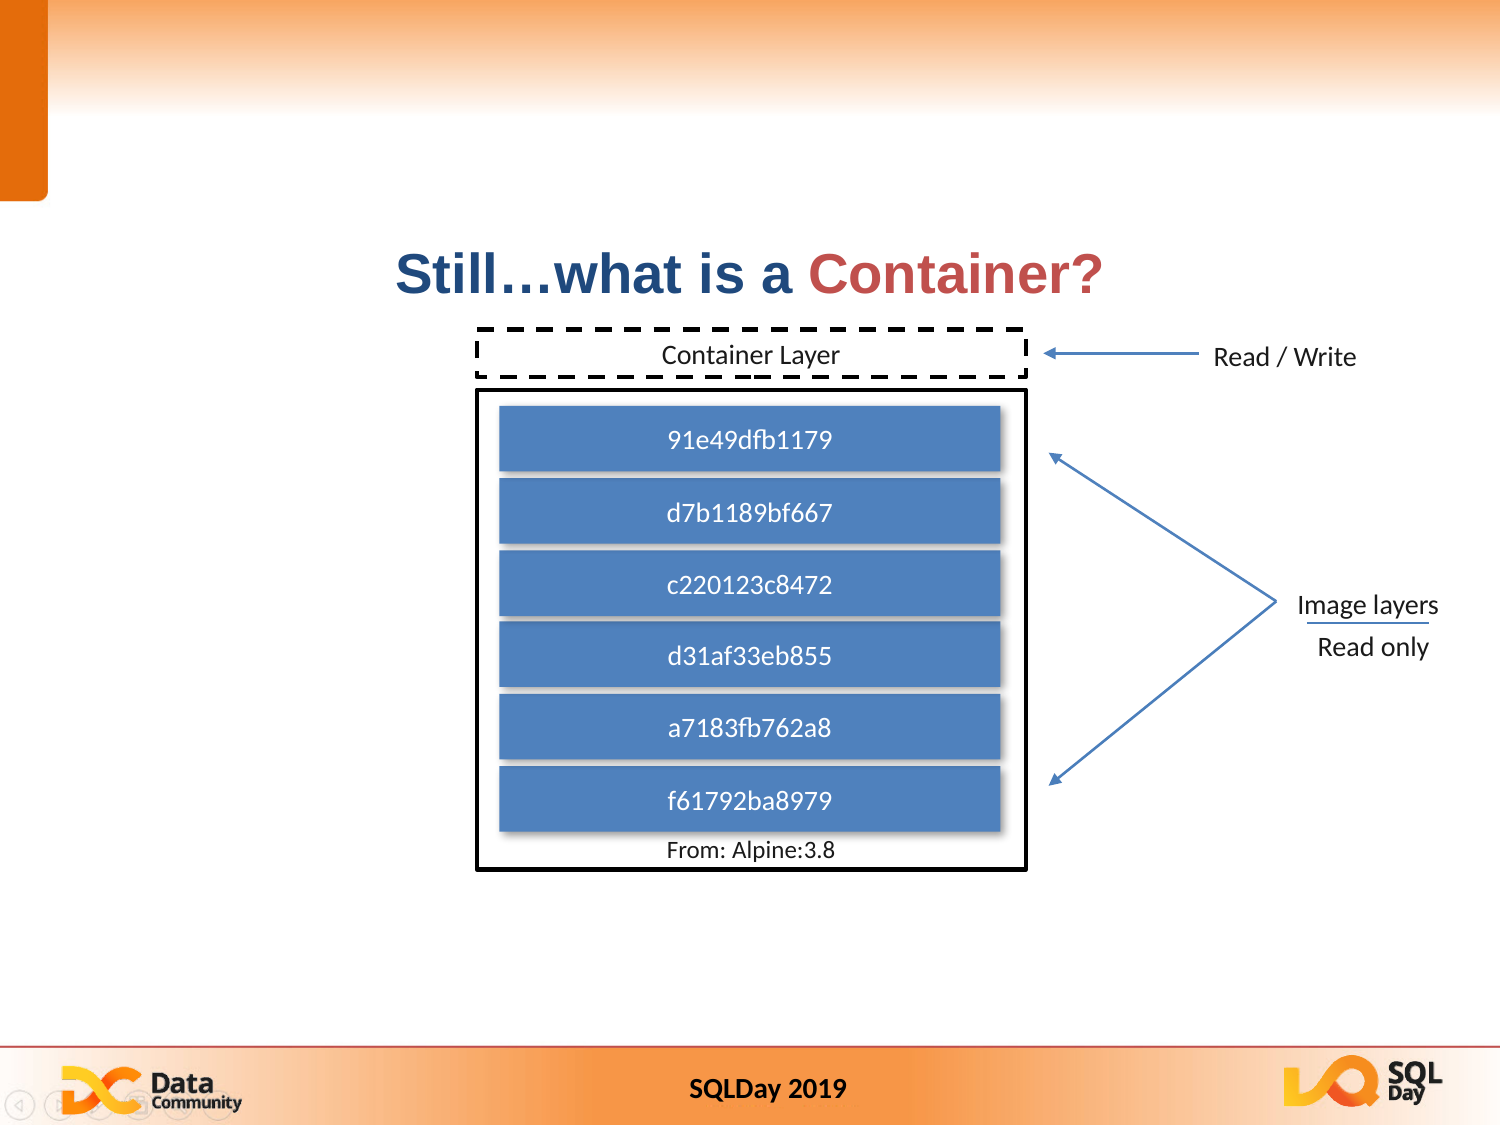

Still…what is a Container?
Container Layer

From: Alpine:3.8
91e49dfb1179
d7b1189bf667
c220123c8472
d31af33eb855
a7183fb762a8
f61792ba8979
Read / Write
Image layers
Read only